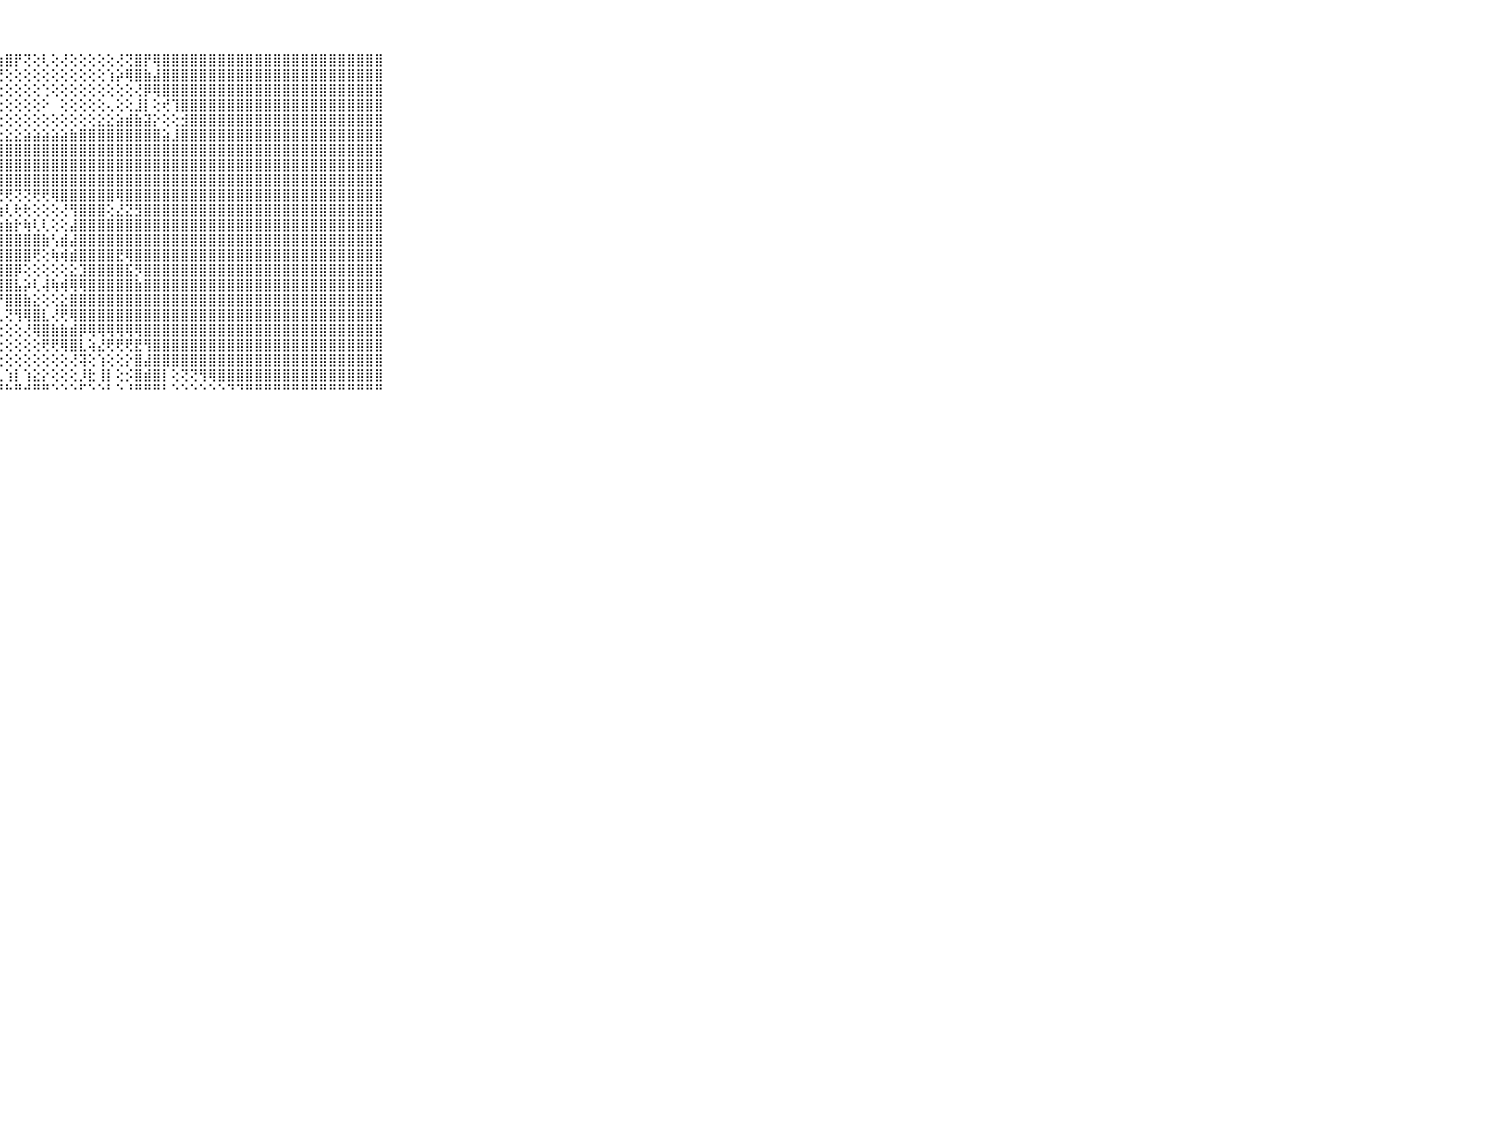

⠀⠀⠀⠀⠀⠀⠀⠀⠀⠀⠀⣿⣿⣿⣿⣿⣿⣿⣿⣿⣿⣿⣿⣿⣿⣿⣯⣵⣿⡟⢝⢕⢇⢕⢜⢕⢕⢕⢕⢕⢜⢝⣿⡟⢿⣿⣿⣿⣿⣿⣿⣿⣿⣿⣿⣿⣿⣿⣿⣿⣿⣿⣿⣿⣿⣿⣿⣿⣿⠀⠀⠀⠀⠀⠀⠀⠀⠀⠀⠀⠀
⠀⠀⠀⠀⠀⠀⠀⠀⠀⠀⠀⣿⣿⣿⣿⣿⣿⣿⣿⣿⣿⣿⣿⡿⢿⢏⢝⢝⢕⢕⢕⢕⢕⢕⢕⢕⢕⢕⢕⢱⡵⢿⣿⣷⣼⣿⣿⣿⣿⣿⣿⣿⣿⣿⣿⣿⣿⣿⣿⣿⣿⣿⣿⣿⣿⣿⣿⣿⣿⠀⠀⠀⠀⠀⠀⠀⠀⠀⠀⠀⠀
⠀⠀⠀⠀⠀⠀⠀⠀⠀⠀⠀⣿⣿⣿⣿⣿⣿⣿⣿⣿⣿⣿⣿⣧⢕⢕⢕⢕⢕⢕⢕⢕⢑⢕⢕⢕⢕⢕⢕⢕⢕⢕⢜⡿⢿⣿⣿⣿⣿⣿⣿⣿⣿⣿⣿⣿⣿⣿⣿⣿⣿⣿⣿⣿⣿⣿⣿⣿⣿⠀⠀⠀⠀⠀⠀⠀⠀⠀⠀⠀⠀
⠀⠀⠀⠀⠀⠀⠀⠀⠀⠀⠀⣿⣿⣿⣿⣿⣿⣿⣿⣿⢿⢟⢏⢕⢕⢕⢕⢕⢕⢕⢕⢕⠕⠀⢕⢕⢕⢕⢕⢄⢕⢕⣸⡇⢕⢞⢹⣿⣿⣿⣿⣿⣿⣿⣿⣿⣿⣿⣿⣿⣿⣿⣿⣿⣿⣿⣿⣿⣿⠀⠀⠀⠀⠀⠀⠀⠀⠀⠀⠀⠀
⠀⠀⠀⠀⠀⠀⠀⠀⠀⠀⠀⣿⣿⣿⣿⣿⣿⣿⣿⣷⣯⡕⢕⢕⢕⢕⢕⢕⢕⢕⢕⢕⢕⢕⢕⢕⢕⢕⣕⣕⣵⣾⣷⣽⡕⢕⢕⣺⣿⣿⣿⣿⣿⣿⣿⣿⣿⣿⣿⣿⣿⣿⣿⣿⣿⣿⣿⣿⣿⠀⠀⠀⠀⠀⠀⠀⠀⠀⠀⠀⠀
⠀⠀⠀⠀⠀⠀⠀⠀⠀⠀⠀⣿⣿⣿⣿⣿⣿⣿⣿⣿⣿⢳⢇⢕⢕⢕⢕⣕⣕⣕⣵⣵⣵⣵⣵⣷⣿⣿⣿⣿⣿⣿⣿⣿⣿⣵⣸⣿⣿⣿⣿⣿⣿⣿⣿⣿⣿⣿⣿⣿⣿⣿⣿⣿⣿⣿⣿⣿⣿⠀⠀⠀⠀⠀⠀⠀⠀⠀⠀⠀⠀
⠀⠀⠀⠀⠀⠀⠀⠀⠀⠀⠀⣿⣿⣿⣿⣿⣿⣿⣿⣿⣿⡇⢕⢕⢕⣱⣾⣿⣿⣿⣿⣿⣿⣿⣿⣿⣿⣿⣿⣿⣿⣿⣿⣿⣿⣿⣿⣿⣿⣿⣿⣿⣿⣿⣿⣿⣿⣿⣿⣿⣿⣿⣿⣿⣿⣿⣿⣿⣿⠀⠀⠀⠀⠀⠀⠀⠀⠀⠀⠀⠀
⠀⠀⠀⠀⠀⠀⠀⠀⠀⠀⠀⣿⣿⣿⣿⣿⣿⣿⣿⣿⣿⡇⢕⢕⢱⣿⣿⣿⣿⣿⣿⣿⣿⣿⣿⣿⣿⣿⣿⣿⣿⣿⣿⣿⣿⣿⣿⣿⣿⣿⣿⣿⣿⣿⣿⣿⣿⣿⣿⣿⣿⣿⣿⣿⣿⣿⣿⣿⣿⠀⠀⠀⠀⠀⠀⠀⠀⠀⠀⠀⠀
⠀⠀⠀⠀⠀⠀⠀⠀⠀⠀⠀⣿⣿⣿⣿⣿⣿⣿⣿⣿⣿⡇⢕⢕⢸⣿⣿⣿⣿⣿⣿⣿⣿⣿⣿⣿⣿⣿⣿⣿⣿⣿⣿⣿⣿⣿⣿⣿⣿⣿⣿⣿⣿⣿⣿⣿⣿⣿⣿⣿⣿⣿⣿⣿⣿⣿⣿⣿⣿⠀⠀⠀⠀⠀⠀⠀⠀⠀⠀⠀⠀
⠀⠀⠀⠀⠀⠀⠀⠀⠀⠀⠀⣿⣿⣿⣿⣿⣿⣿⣿⣿⣿⣇⢕⢕⢸⣿⣿⢟⢟⢝⢝⢟⢟⢿⣿⣿⣿⣿⣿⣿⢿⣿⣿⣿⣿⣿⣿⣿⣿⣿⣿⣿⣿⣿⣿⣿⣿⣿⣿⣿⣿⣿⣿⣿⣿⣿⣿⣿⣿⠀⠀⠀⠀⠀⠀⠀⠀⠀⠀⠀⠀
⠀⠀⠀⠀⠀⠀⠀⠀⠀⠀⠀⣿⣿⣿⣿⣿⣿⣿⣿⣿⣿⣿⢕⢕⢹⣿⣵⣵⢇⢗⢗⢕⢕⢕⢜⢻⣿⣿⣿⢕⣜⣝⣻⣿⣿⣿⣿⣿⣿⣿⣿⣿⣿⣿⣿⣿⣿⣿⣿⣿⣿⣿⣿⣿⣿⣿⣿⣿⣿⠀⠀⠀⠀⠀⠀⠀⠀⠀⠀⠀⠀
⠀⠀⠀⠀⠀⠀⠀⠀⠀⠀⠀⣿⣿⣿⣿⣿⣿⣿⣿⣿⣿⣹⢕⢕⢸⣿⣿⣷⣷⡗⢷⢇⢇⢕⢕⣼⣿⣿⣿⣿⣿⣿⣿⣿⣿⣿⣿⣿⣿⣿⣿⣿⣿⣿⣿⣿⣿⣿⣿⣿⣿⣿⣿⣿⣿⣿⣿⣿⣿⠀⠀⠀⠀⠀⠀⠀⠀⠀⠀⠀⠀
⠀⠀⠀⠀⠀⠀⠀⠀⠀⠀⠀⣿⣿⣿⣿⣿⣿⣿⣿⣿⣿⣿⡇⢳⣾⣿⣿⣿⣿⣿⣿⣿⣷⢣⣾⣼⣿⣿⣿⣿⣿⣿⣿⣿⣿⣿⣿⣿⣿⣿⣿⣿⣿⣿⣿⣿⣿⣿⣿⣿⣿⣿⣿⣿⣿⣿⣿⣿⣿⠀⠀⠀⠀⠀⠀⠀⠀⠀⠀⠀⠀
⠀⠀⠀⠀⠀⠀⠀⠀⠀⠀⠀⣿⣿⣿⣿⣿⣿⣿⣿⣿⣿⣿⣿⡞⢿⣿⣿⣿⣿⣿⣿⢟⢕⢷⢾⣾⣿⣿⣿⣿⣟⢿⣿⣿⣿⣿⣿⣿⣿⣿⣿⣿⣿⣿⣿⣿⣿⣿⣿⣿⣿⣿⣿⣿⣿⣿⣿⣿⣿⠀⠀⠀⠀⠀⠀⠀⠀⠀⠀⠀⠀
⠀⠀⠀⠀⠀⠀⠀⠀⠀⠀⠀⣿⣿⣿⣿⣿⣿⣿⣿⣿⣿⣿⣿⣿⡗⣷⣿⣿⣿⡿⢕⢕⢕⢕⢕⣕⣹⣿⣿⣿⣿⣯⡻⣿⣿⣿⣿⣿⣿⣿⣿⣿⣿⣿⣿⣿⣿⣿⣿⣿⣿⣿⣿⣿⣿⣿⣿⣿⣿⠀⠀⠀⠀⠀⠀⠀⠀⠀⠀⠀⠀
⠀⠀⠀⠀⠀⠀⠀⠀⠀⠀⠀⣿⣿⣿⣿⣿⣿⣿⣿⣿⣿⣿⣿⣿⣿⣿⣿⣿⣿⣧⡵⢇⢼⢷⢾⢿⢿⣿⣿⣿⣿⣿⣷⣿⣿⣿⣿⣿⣿⣿⣿⣿⣿⣿⣿⣿⣿⣿⣿⣿⣿⣿⣿⣿⣿⣿⣿⣿⣿⠀⠀⠀⠀⠀⠀⠀⠀⠀⠀⠀⠀
⠀⠀⠀⠀⠀⠀⠀⠀⠀⠀⠀⣿⣿⣿⣿⣿⣿⣿⣿⣿⣿⣿⣿⣿⣿⣿⣿⡟⣿⣿⣷⣕⢕⢕⣕⣿⣿⣿⣿⣿⣿⣿⣿⣿⣿⣿⣿⣿⣿⣿⣿⣿⣿⣿⣿⣿⣿⣿⣿⣿⣿⣿⣿⣿⣿⣿⣿⣿⣿⠀⠀⠀⠀⠀⠀⠀⠀⠀⠀⠀⠀
⠀⠀⠀⠀⠀⠀⠀⠀⠀⠀⠀⣿⣿⣿⣿⣿⣿⣿⣿⣿⣿⣿⣿⣿⢯⣿⡟⢇⢝⢻⢿⣿⣇⢜⢟⢿⣿⣿⣿⣿⣿⣿⣿⣿⣿⣿⣿⣿⣿⣿⣿⣿⣿⣿⣿⣿⣿⣿⣿⣿⣿⣿⣿⣿⣿⣿⣿⣿⣿⠀⠀⠀⠀⠀⠀⠀⠀⠀⠀⠀⠀
⠀⠀⠀⠀⠀⠀⠀⠀⠀⠀⠀⣿⣿⣿⣿⣿⣿⣿⣿⣿⣿⣿⡿⢏⢕⣿⡇⢕⢕⢕⢜⢿⣿⣷⣷⣾⡿⢿⢿⢿⢿⢿⢿⣿⣿⣿⣿⣿⣿⣿⣿⣿⣿⣿⣿⣿⣿⣿⣿⣿⣿⣿⣿⣿⣿⣿⣿⣿⣿⠀⠀⠀⠀⠀⠀⠀⠀⠀⠀⠀⠀
⠀⠀⠀⠀⠀⠀⠀⠀⠀⠀⠀⣿⣿⣿⣿⣿⣿⣿⣿⣿⣿⢟⢕⠕⠑⣿⡿⢕⢕⢕⢕⢕⢟⢟⢿⣿⣇⢵⣜⢟⢟⢟⣟⢻⣿⣿⣿⣿⣿⣿⣿⣿⣿⣿⣿⣿⣿⣿⣿⣿⣿⣿⣿⣿⣿⣿⣿⣿⣿⠀⠀⠀⠀⠀⠀⠀⠀⠀⠀⠀⠀
⠀⠀⠀⠀⠀⠀⠀⠀⠀⠀⠀⣿⣿⣿⣿⣿⣿⣿⢿⢏⠕⠁⠀⠀⠀⢸⣿⢕⢕⢕⢕⢕⢕⢕⢕⢜⢽⢕⢱⢕⢕⡕⣿⣼⣿⣿⣿⣿⣿⣿⣿⣿⣿⣿⣿⣿⣿⣿⣿⣿⣿⣿⣿⣿⣿⣿⣿⣿⣿⠀⠀⠀⠀⠀⠀⠀⠀⠀⠀⠀⠀
⠀⠀⠀⠀⠀⠀⠀⠀⠀⠀⠀⣿⣿⣿⢿⢟⢝⠑⠁⠑⠀⠀⠀⠀⠀⠜⣿⣇⢱⡇⢱⣕⡕⢕⢕⢕⡸⣗⢸⡇⢕⡪⣿⣾⣿⡇⢕⢝⢝⢻⢿⣿⣿⣿⣿⣿⣿⣿⣿⣿⣿⣿⣿⣿⣿⣿⣿⣿⣿⠀⠀⠀⠀⠀⠀⠀⠀⠀⠀⠀⠀
⠀⠀⠀⠀⠀⠀⠀⠀⠀⠀⠀⠛⠋⠑⠑⠁⠀⠀⠀⠀⠀⠀⠀⠀⠀⠀⠘⠛⠓⠛⠚⠛⠛⠑⠑⠑⠋⠑⠑⠃⠑⠘⠛⠛⠛⠃⠑⠑⠑⠑⠑⠑⠙⠙⠛⠛⠛⠛⠛⠛⠛⠛⠛⠛⠛⠛⠛⠛⠛⠀⠀⠀⠀⠀⠀⠀⠀⠀⠀⠀⠀